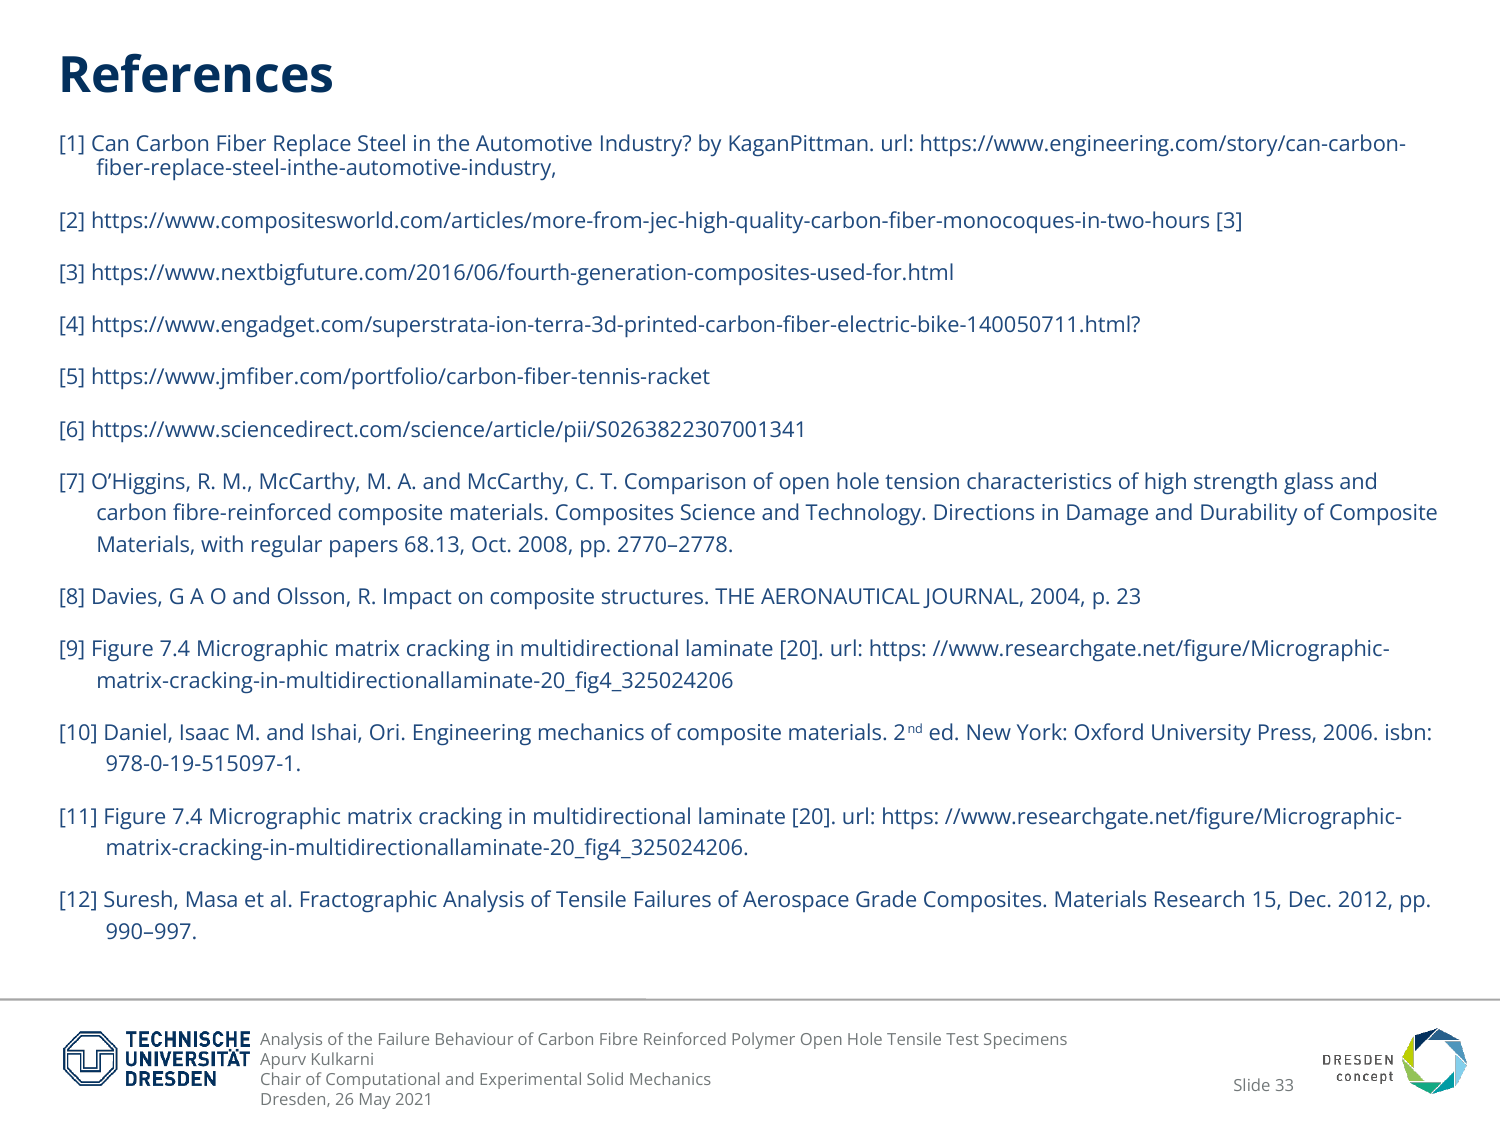

# References
[1] Can Carbon Fiber Replace Steel in the Automotive Industry? by KaganPittman. url: https://www.engineering.com/story/can-carbon-fiber-replace-steel-inthe-automotive-industry,
[2] https://www.compositesworld.com/articles/more-from-jec-high-quality-carbon-fiber-monocoques-in-two-hours [3]
[3] https://www.nextbigfuture.com/2016/06/fourth-generation-composites-used-for.html
[4] https://www.engadget.com/superstrata-ion-terra-3d-printed-carbon-fiber-electric-bike-140050711.html?
[5] https://www.jmfiber.com/portfolio/carbon-fiber-tennis-racket
[6] https://www.sciencedirect.com/science/article/pii/S0263822307001341
[7] O’Higgins, R. M., McCarthy, M. A. and McCarthy, C. T. Comparison of open hole tension characteristics of high strength glass and carbon fibre-reinforced composite materials. Composites Science and Technology. Directions in Damage and Durability of Composite Materials, with regular papers 68.13, Oct. 2008, pp. 2770–2778.
[8] Davies, G A O and Olsson, R. Impact on composite structures. THE AERONAUTICAL JOURNAL, 2004, p. 23
[9] Figure 7.4 Micrographic matrix cracking in multidirectional laminate [20]. url: https: //www.researchgate.net/figure/Micrographic-matrix-cracking-in-multidirectionallaminate-20_fig4_325024206
[10] Daniel, Isaac M. and Ishai, Ori. Engineering mechanics of composite materials. 2nd ed. New York: Oxford University Press, 2006. isbn: 978-0-19-515097-1.
[11] Figure 7.4 Micrographic matrix cracking in multidirectional laminate [20]. url: https: //www.researchgate.net/figure/Micrographic-matrix-cracking-in-multidirectionallaminate-20_fig4_325024206.
[12] Suresh, Masa et al. Fractographic Analysis of Tensile Failures of Aerospace Grade Composites. Materials Research 15, Dec. 2012, pp. 990–997.